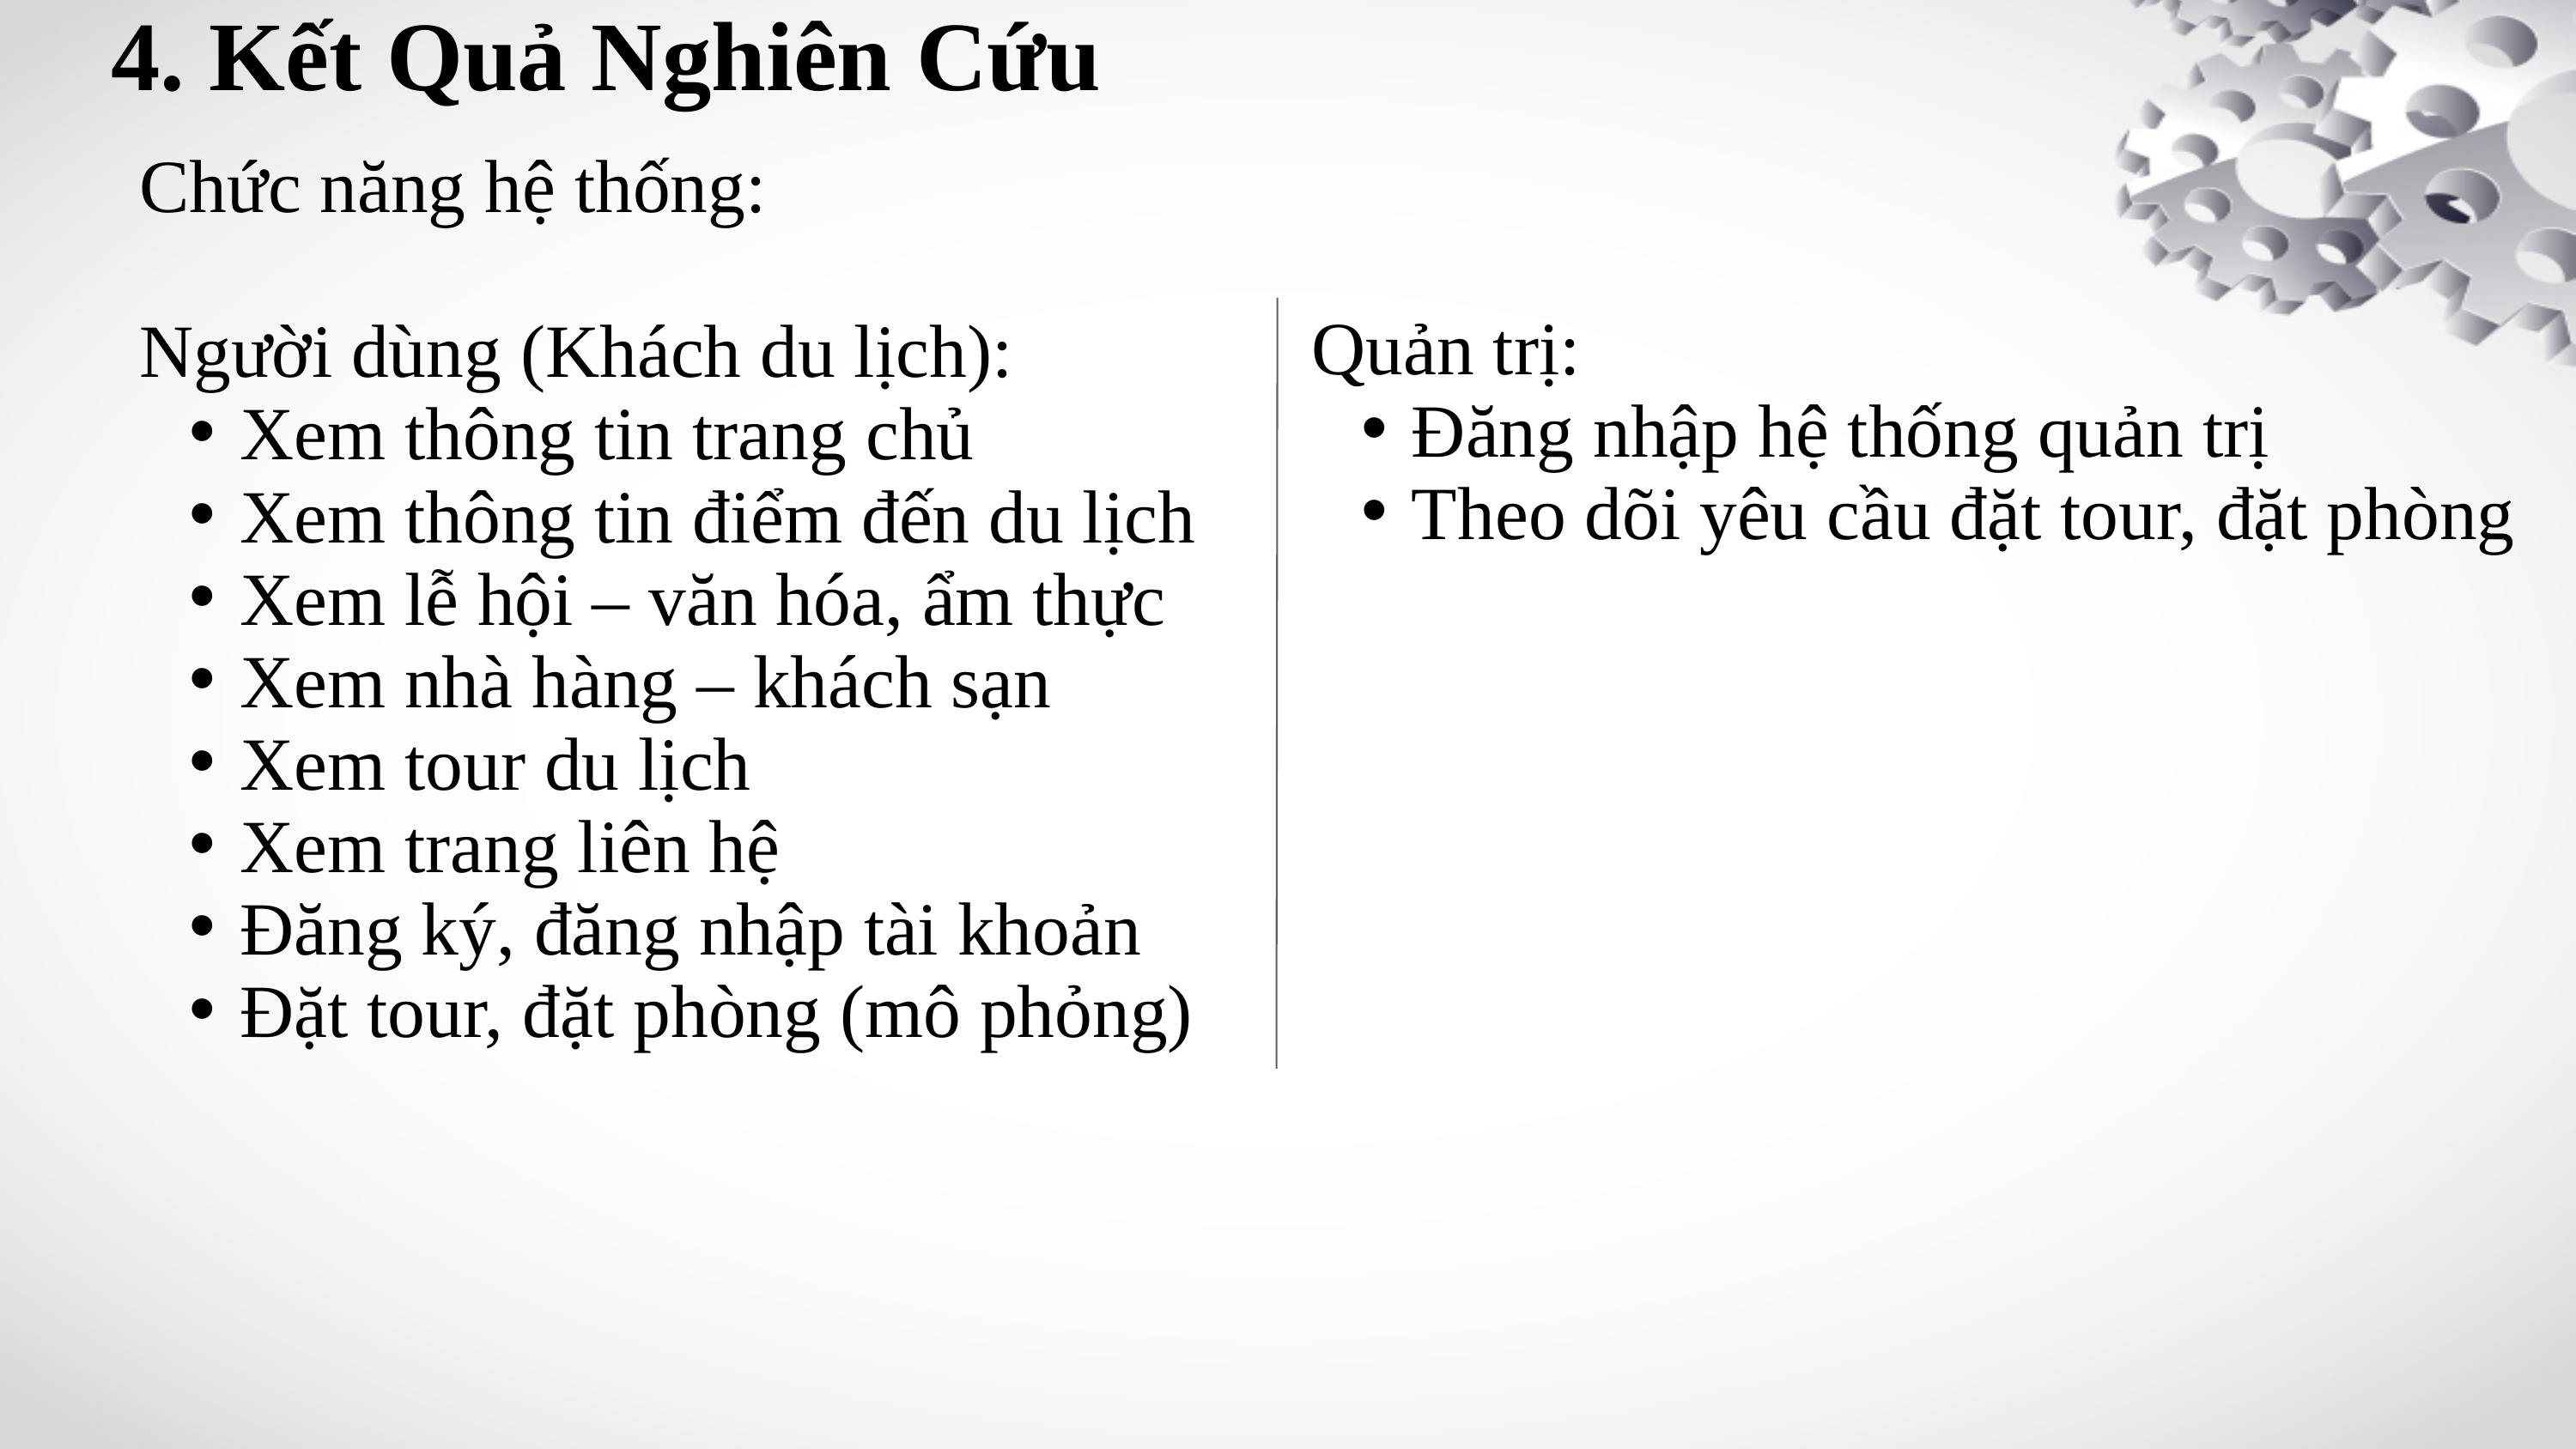

4. Kết Quả Nghiên Cứu
Chức năng hệ thống:

Người dùng (Khách du lịch):
Xem thông tin trang chủ
Xem thông tin điểm đến du lịch
Xem lễ hội – văn hóa, ẩm thực
Xem nhà hàng – khách sạn
Xem tour du lịch
Xem trang liên hệ
Đăng ký, đăng nhập tài khoản
Đặt tour, đặt phòng (mô phỏng)

Quản trị:
Đăng nhập hệ thống quản trị
Theo dõi yêu cầu đặt tour, đặt phòng